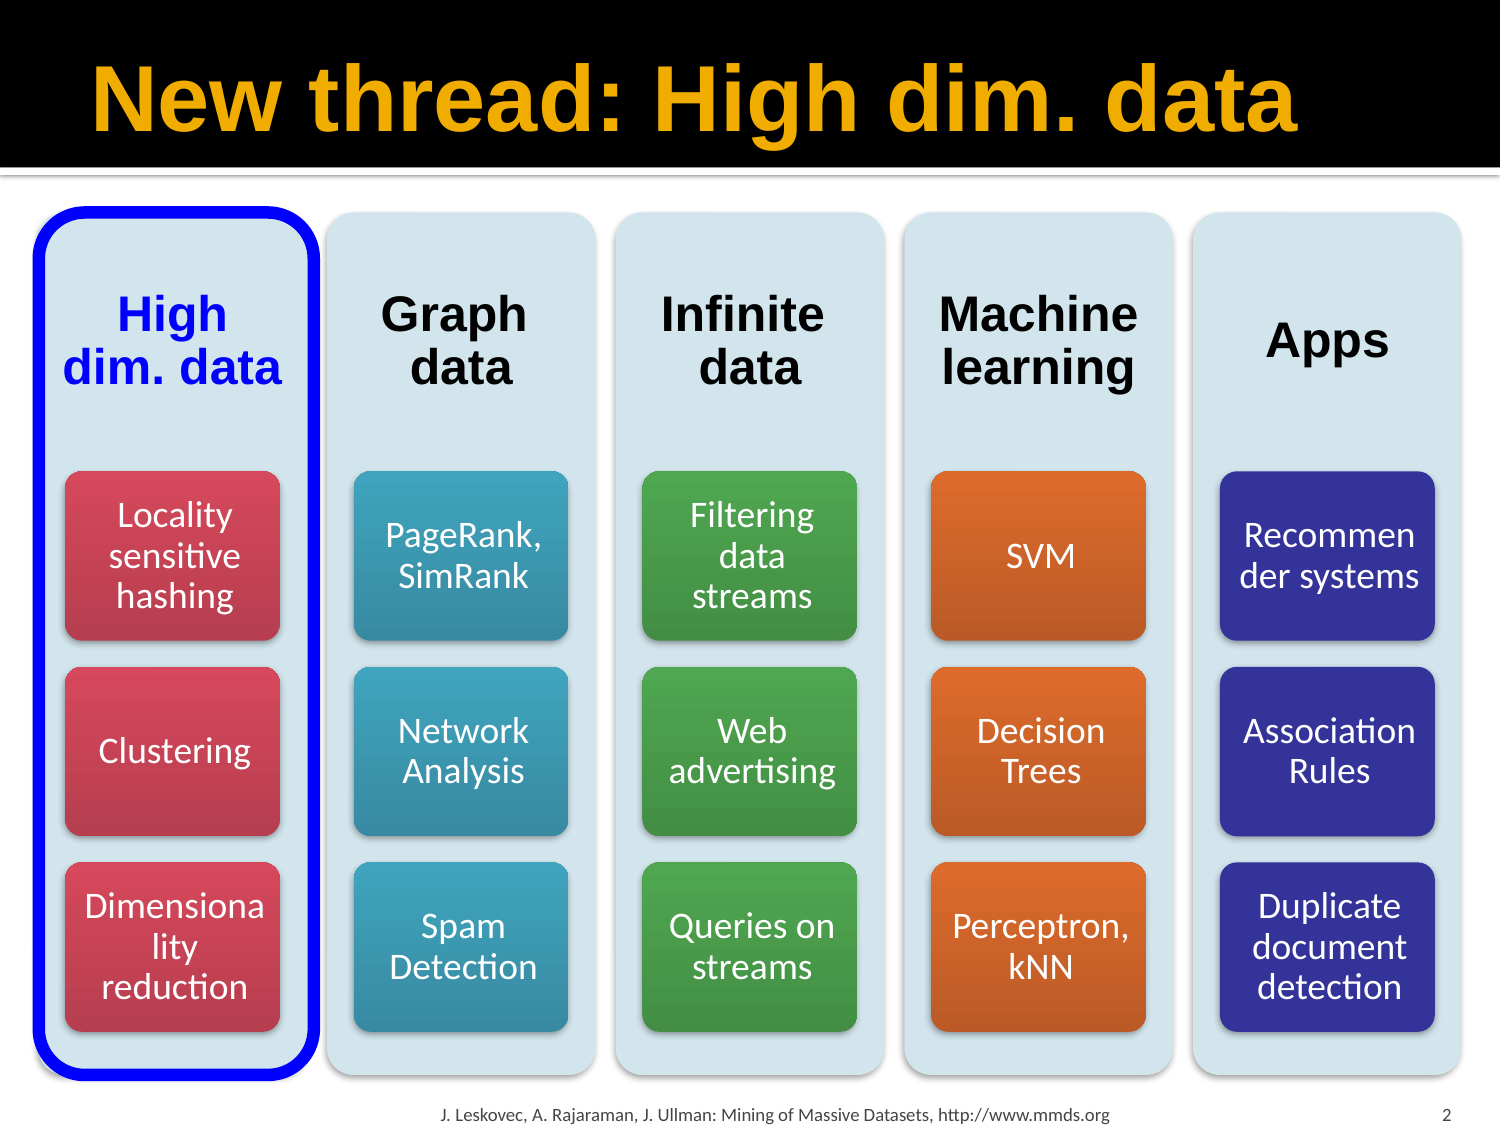

# New thread: High dim. data
High dim. data
Locality sensitive hashing
Clustering
Dimensionality reduction
Graph
data
PageRank, SimRank
Network Analysis
Spam Detection
Infinite
data
Filtering data streams
Web advertising
Queries on streams
Machine learning
SVM
Decision Trees
Perceptron, kNN
Apps
Recommender systems
Association Rules
Duplicate document detection

J. Leskovec, A. Rajaraman, J. Ullman: Mining of Massive Datasets, http://www.mmds.org
2